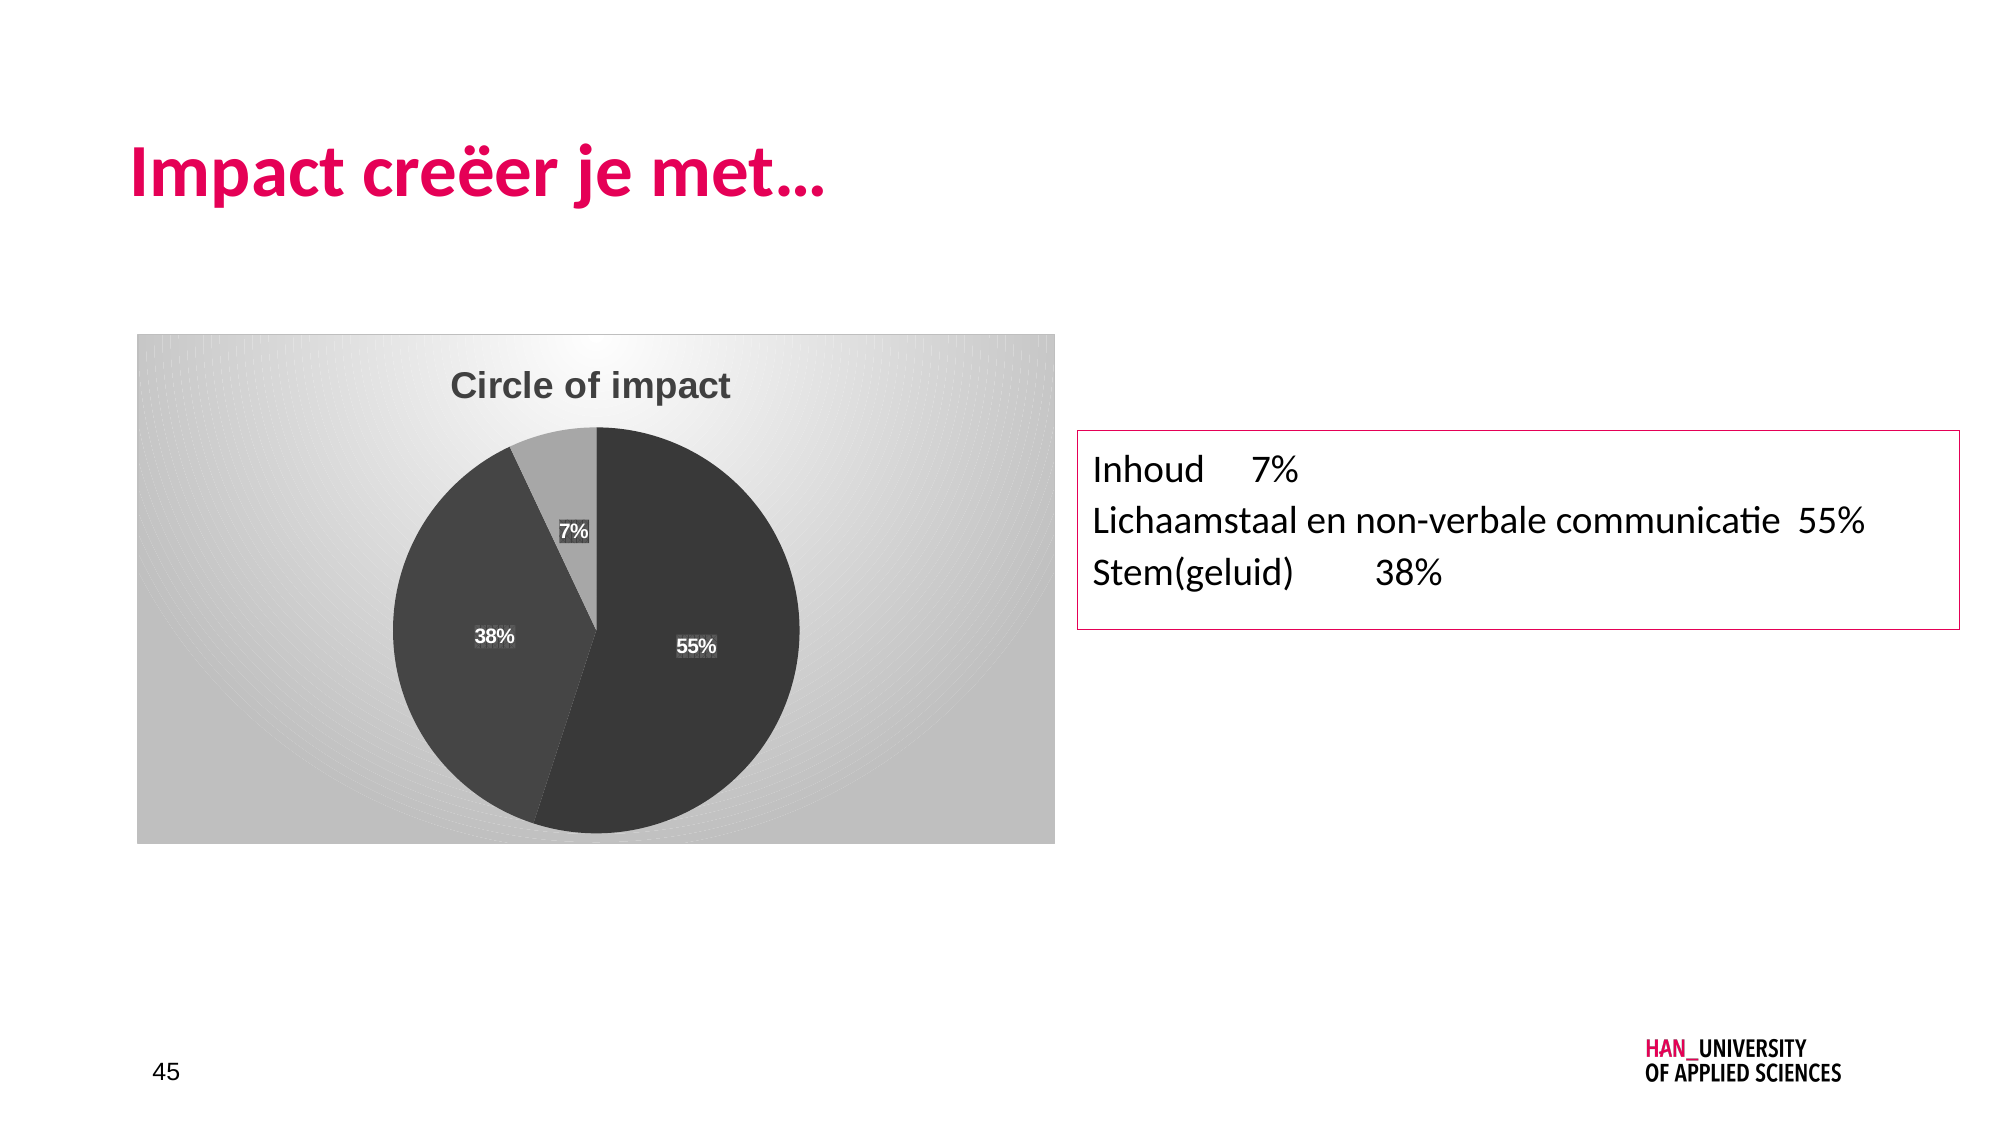

# Impact creëer je met…

### Chart: Circle of impact

| Category |  |
|---|---|
Inhoud 								  7%
Lichaamstaal en non-verbale communicatie 	55%
Stem(geluid) 							38%

45